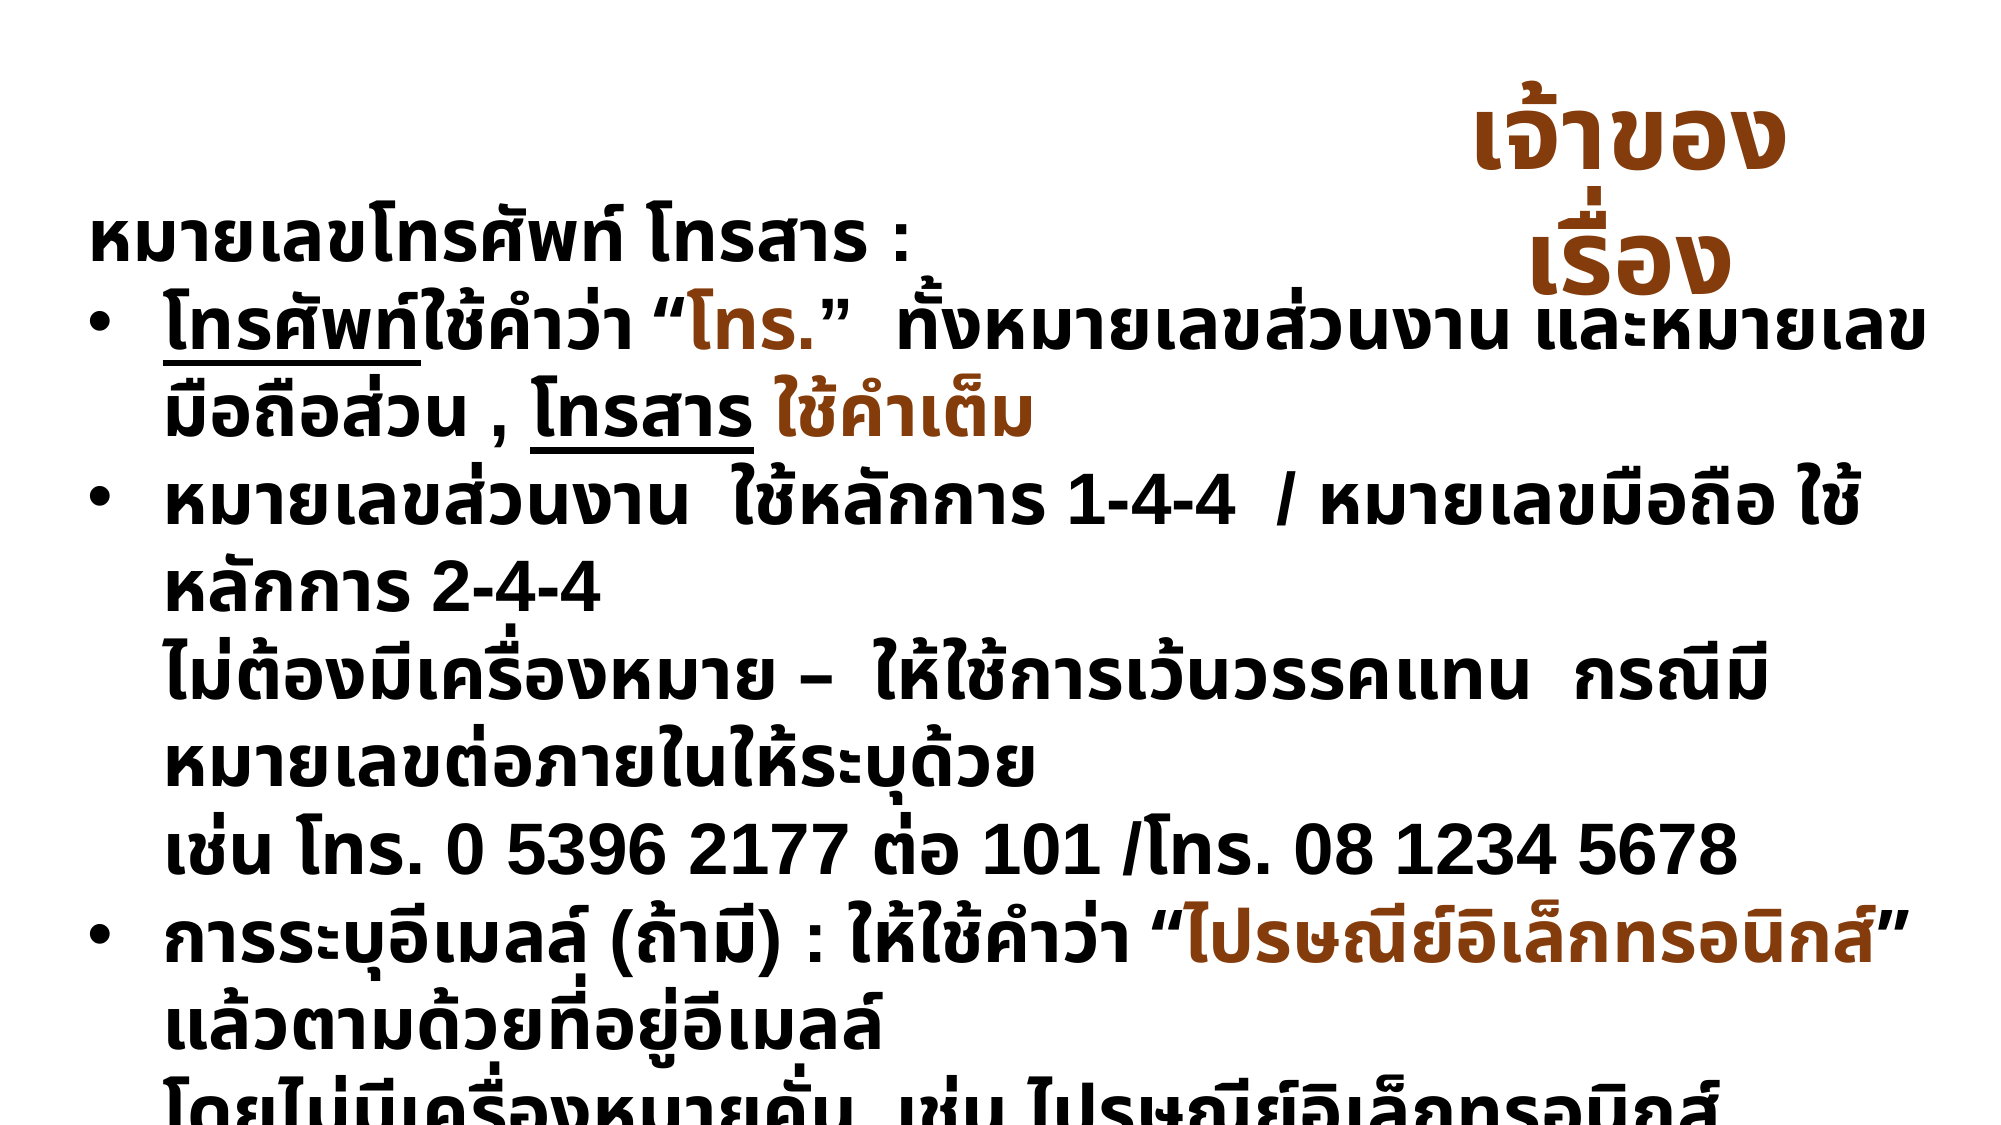

เจ้าของเรื่อง
หมายเลขโทรศัพท์ โทรสาร :
โทรศัพท์ใช้คำว่า “โทร.”  ทั้งหมายเลขส่วนงาน และหมายเลขมือถือส่วน , โทรสาร ใช้คำเต็ม
หมายเลขส่วนงาน  ใช้หลักการ 1-4-4  / หมายเลขมือถือ ใช้หลักการ 2-4-4
ไม่ต้องมีเครื่องหมาย –  ให้ใช้การเว้นวรรคแทน  กรณีมีหมายเลขต่อภายในให้ระบุด้วย
เช่น โทร. 0 5396 2177 ต่อ 101 /โทร. 08 1234 5678
การระบุอีเมลล์ (ถ้ามี) : ให้ใช้คำว่า “ไปรษณีย์อิเล็กทรอนิกส์” แล้วตามด้วยที่อยู่อีเมลล์
โดยไม่มีเครื่องหมายคั่น  เช่น ไปรษณีย์อิเล็กทรอนิกส์ oqes_maejo@mju.ac.th
ห้ามใช้คำว่า  E-mail / อีเมลล์
สำเนาส่ง (ถ้ามี) : ระบุชื่อหน่วยงานแบบเต็ม หรือ ชื่อบุคคลก็ได้
เช่น สำเนาส่ง กองทุนเงินให้กู้ยืมเพื่อการศึกษา / สำเนาส่ง นายสมชาย มาดี